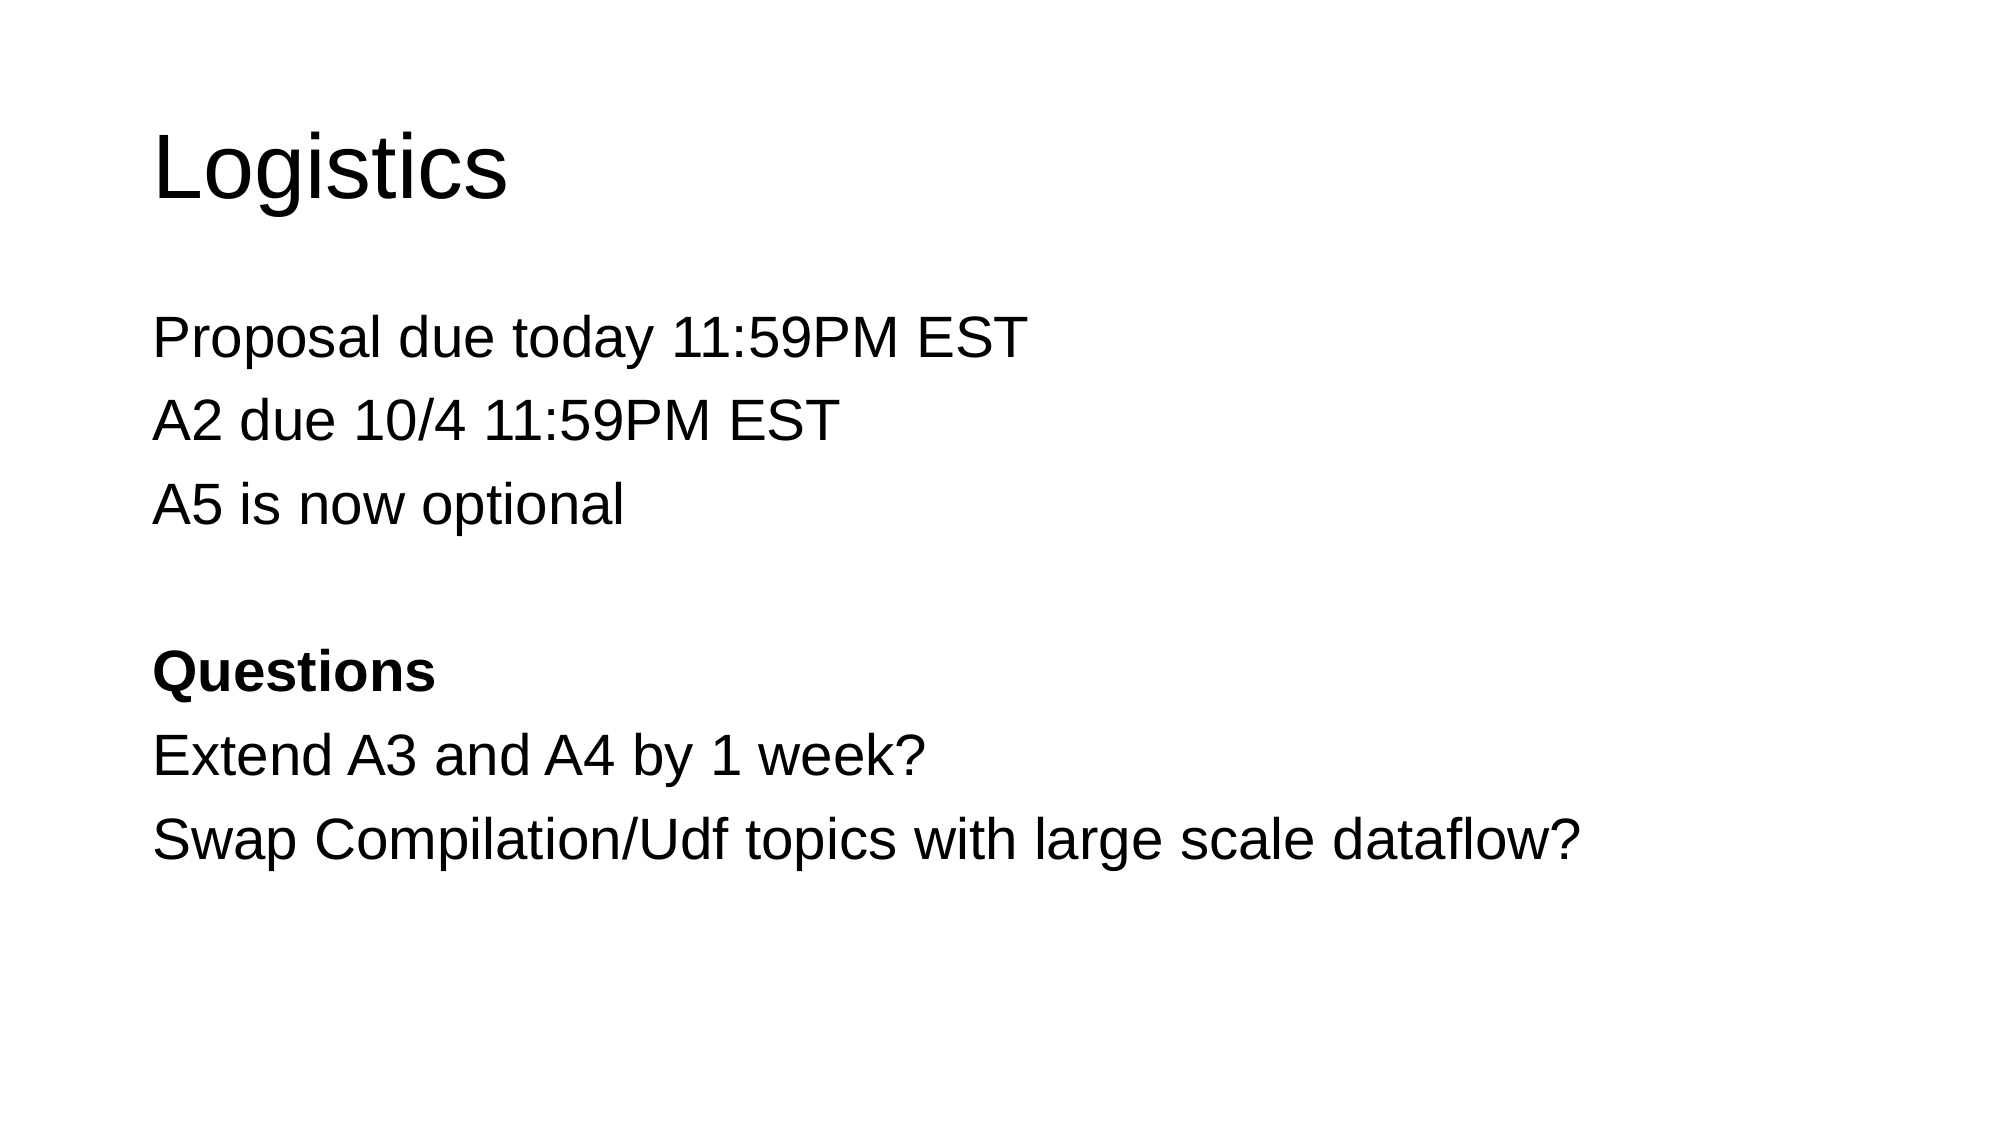

# Logistics
Proposal due today 11:59PM EST
A2 due 10/4 11:59PM EST
A5 is now optional

Questions
Extend A3 and A4 by 1 week?
Swap Compilation/Udf topics with large scale dataflow?